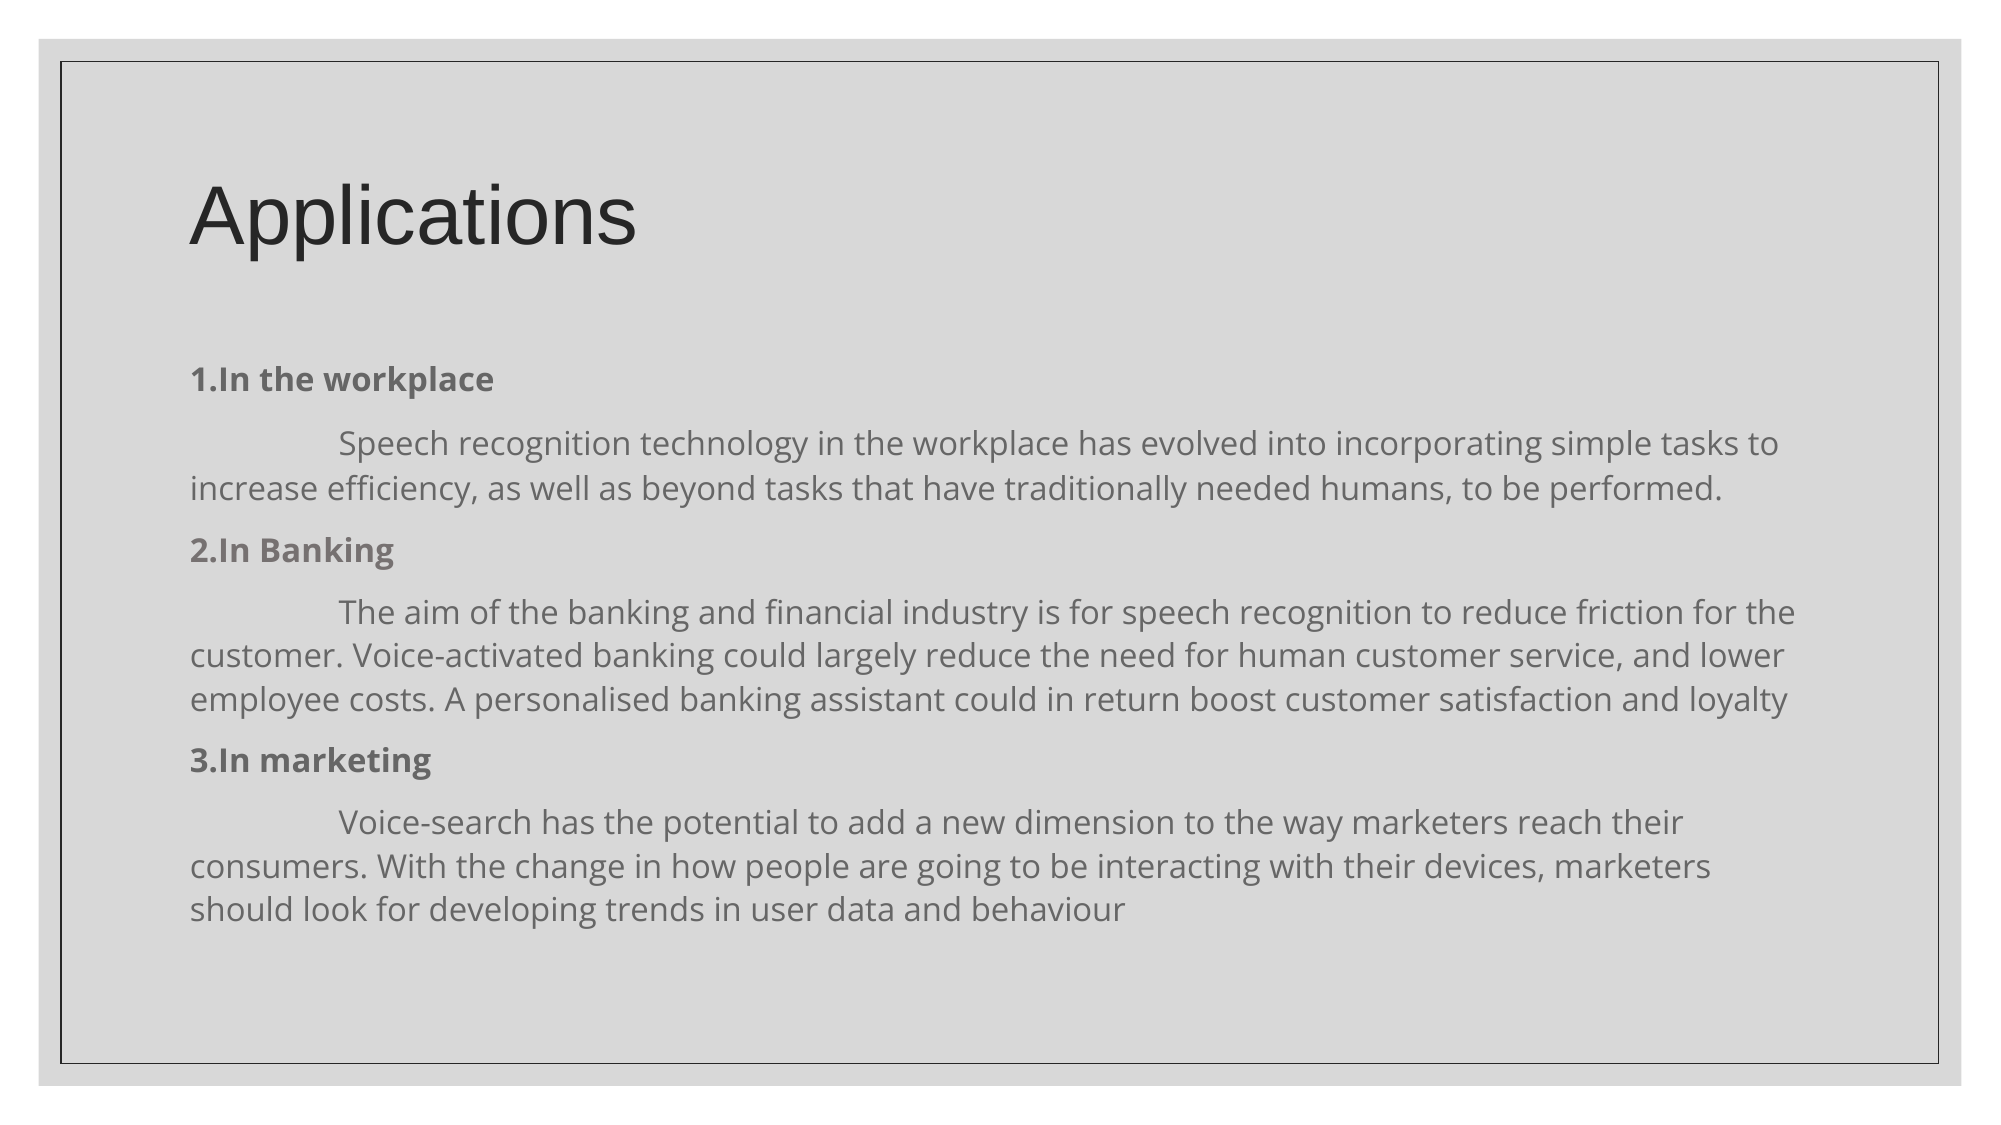

# Applications
1.In the workplace
	Speech recognition technology in the workplace has evolved into incorporating simple tasks to increase efficiency, as well as beyond tasks that have traditionally needed humans, to be performed.
2.In Banking
	The aim of the banking and financial industry is for speech recognition to reduce friction for the customer. Voice-activated banking could largely reduce the need for human customer service, and lower employee costs. A personalised banking assistant could in return boost customer satisfaction and loyalty
3.In marketing
	Voice-search has the potential to add a new dimension to the way marketers reach their consumers. With the change in how people are going to be interacting with their devices, marketers should look for developing trends in user data and behaviour